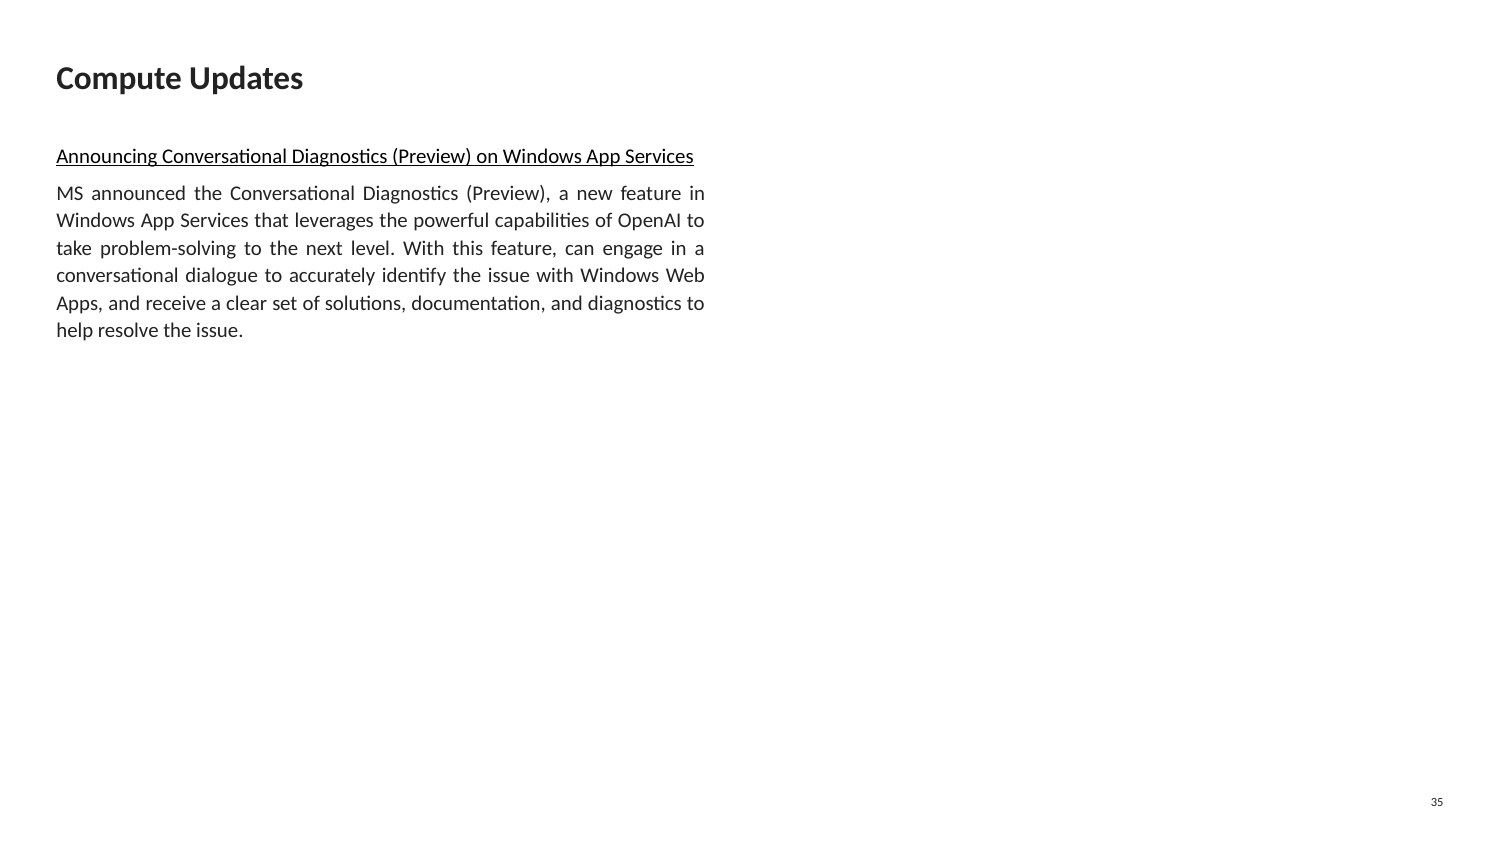

# Compute Updates
Announcing Conversational Diagnostics (Preview) on Windows App Services
MS announced the Conversational Diagnostics (Preview), a new feature in Windows App Services that leverages the powerful capabilities of OpenAI to take problem-solving to the next level. With this feature, can engage in a conversational dialogue to accurately identify the issue with Windows Web Apps, and receive a clear set of solutions, documentation, and diagnostics to help resolve the issue.